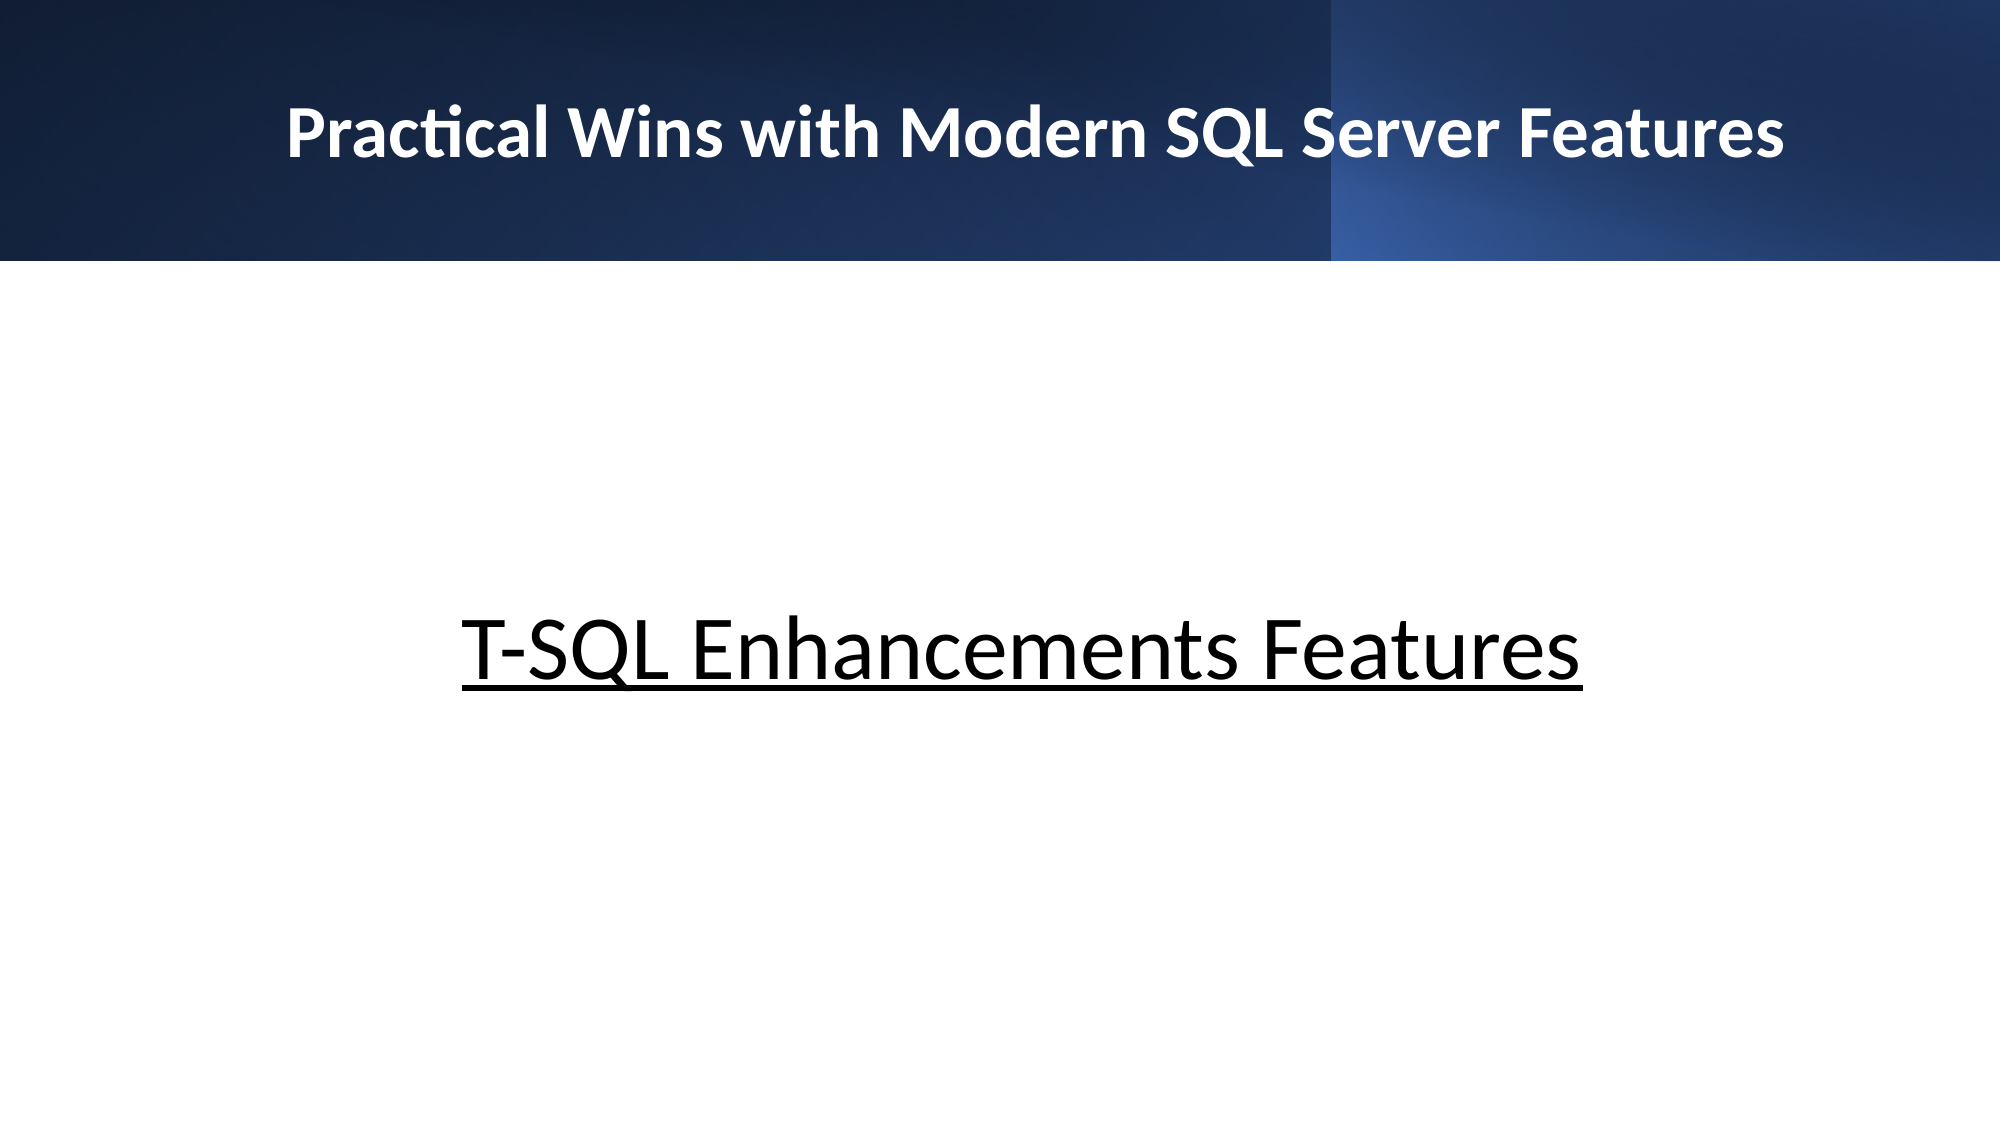

# Practical Wins with Modern SQL Server Features
T-SQL Enhancements Features